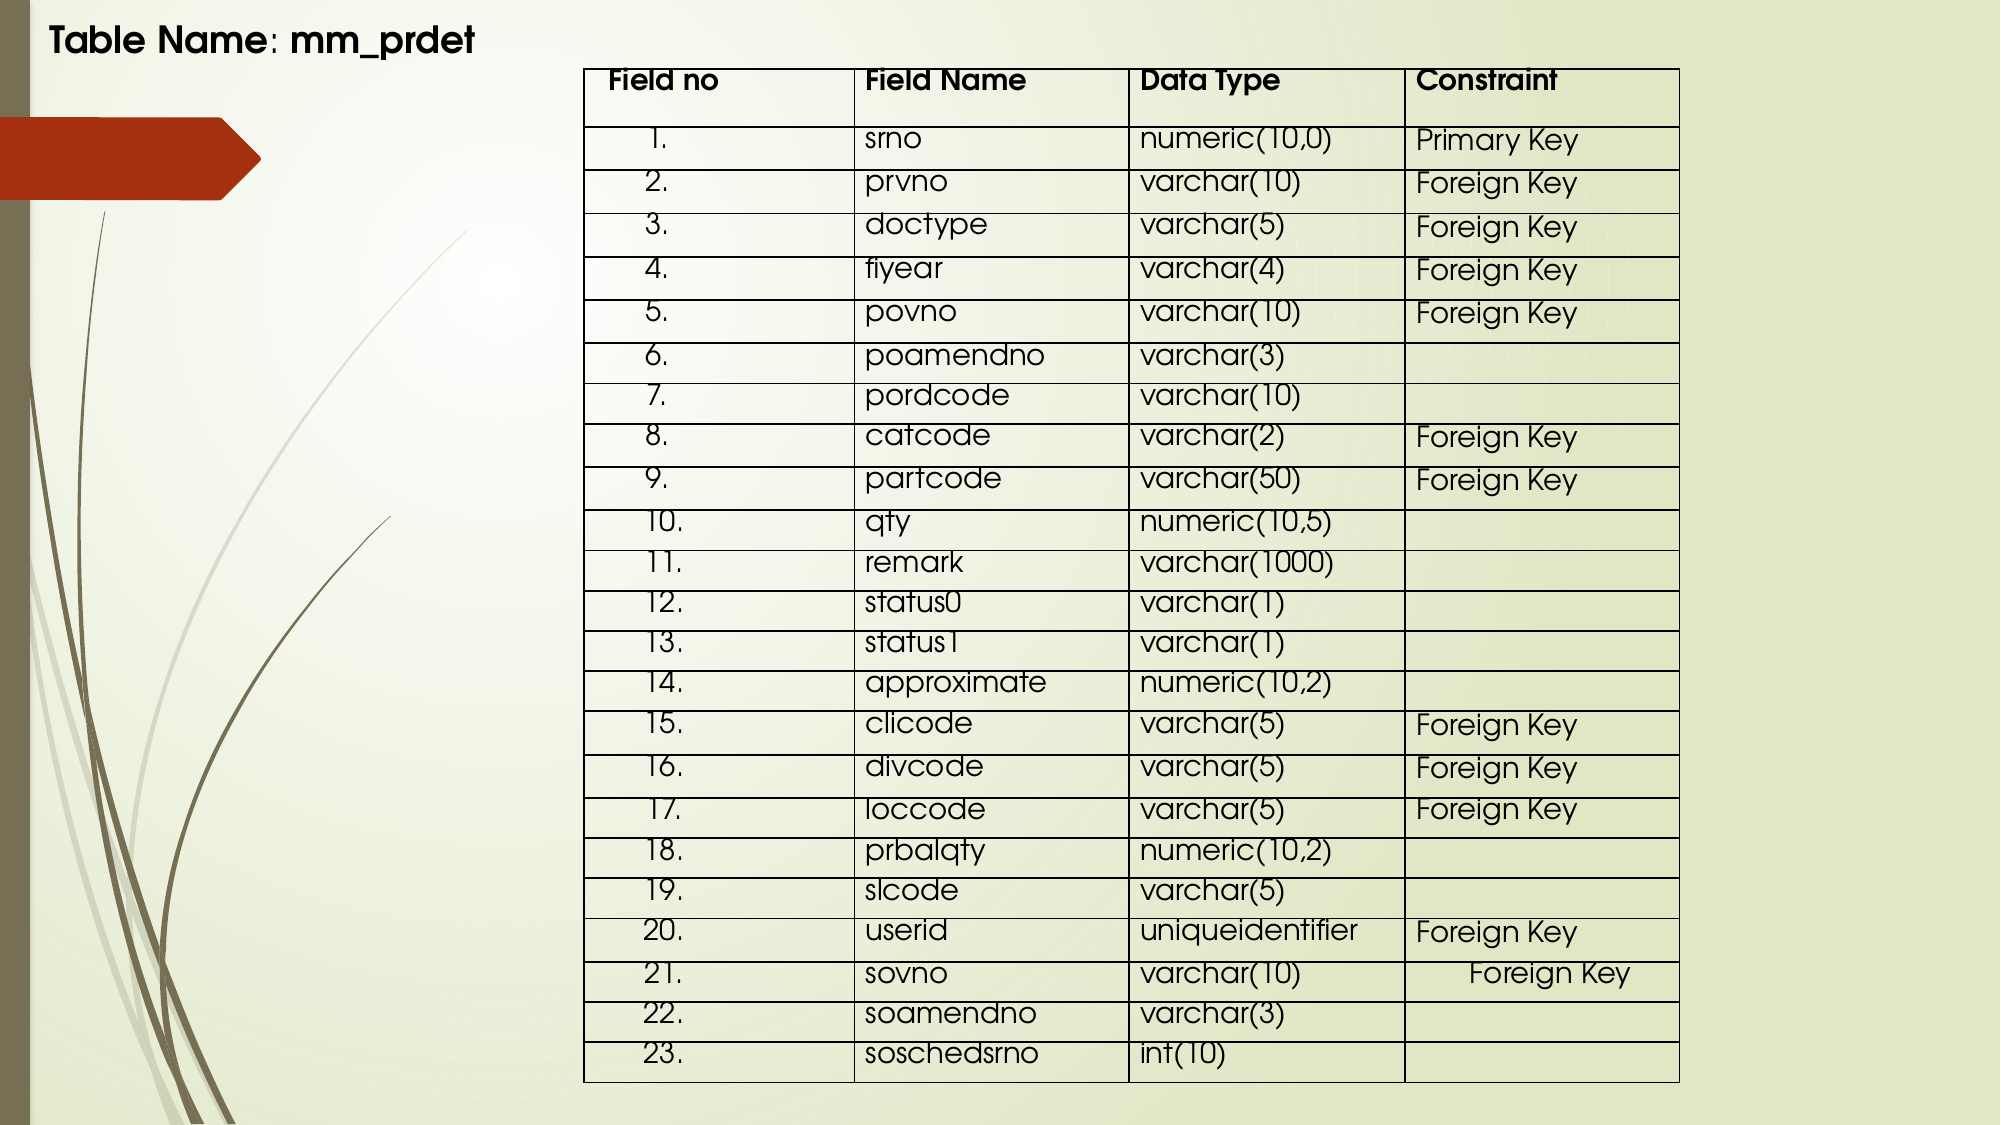

Table Name: mm_prdet
| Field no | Field Name | Data Type | Constraint |
| --- | --- | --- | --- |
| 1. | srno | numeric(10,0) | Primary Key |
| 2. | prvno | varchar(10) | Foreign Key |
| 3. | doctype | varchar(5) | Foreign Key |
| 4. | fiyear | varchar(4) | Foreign Key |
| 5. | povno | varchar(10) | Foreign Key |
| 6. | poamendno | varchar(3) |  |
| 7. | pordcode | varchar(10) |  |
| 8. | catcode | varchar(2) | Foreign Key |
| 9. | partcode | varchar(50) | Foreign Key |
| 10. | qty | numeric(10,5) |  |
| 11. | remark | varchar(1000) |  |
| 12. | status0 | varchar(1) |  |
| 13. | status1 | varchar(1) |  |
| 14. | approximate | numeric(10,2) |  |
| 15. | clicode | varchar(5) | Foreign Key |
| 16. | divcode | varchar(5) | Foreign Key |
| 17. | loccode | varchar(5) | Foreign Key |
| 18. | prbalqty | numeric(10,2) |  |
| 19. | slcode | varchar(5) |  |
| 20. | userid | uniqueidentifier | Foreign Key |
| 21. | sovno | varchar(10) | Foreign Key |
| 22. | soamendno | varchar(3) |  |
| 23. | soschedsrno | int(10) |  |